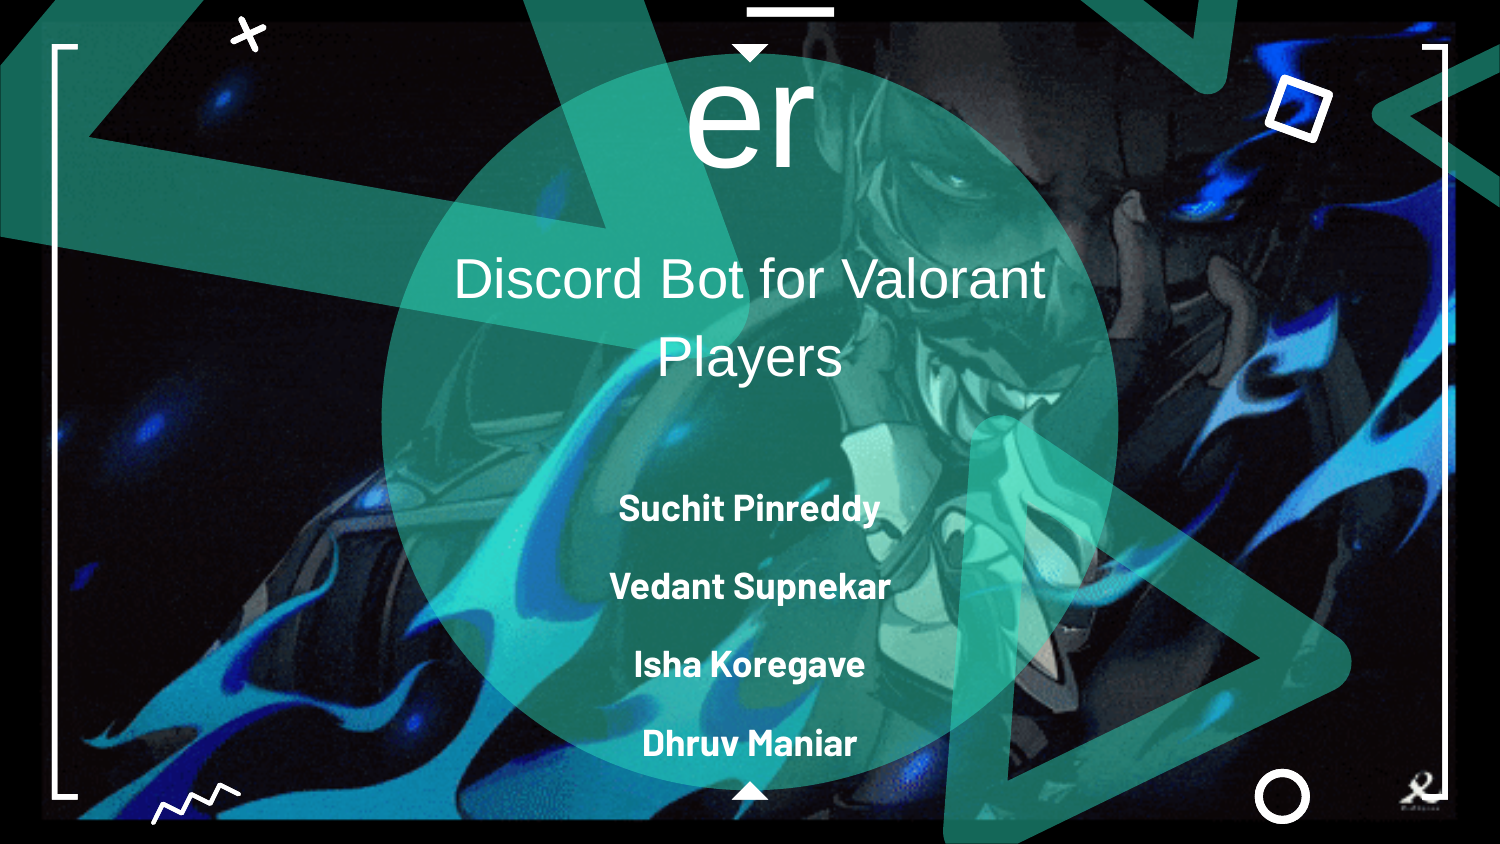

# Game_tracker

Discord Bot for Valorant Players
Suchit Pinreddy
Vedant Supnekar
Isha Koregave
Dhruv Maniar